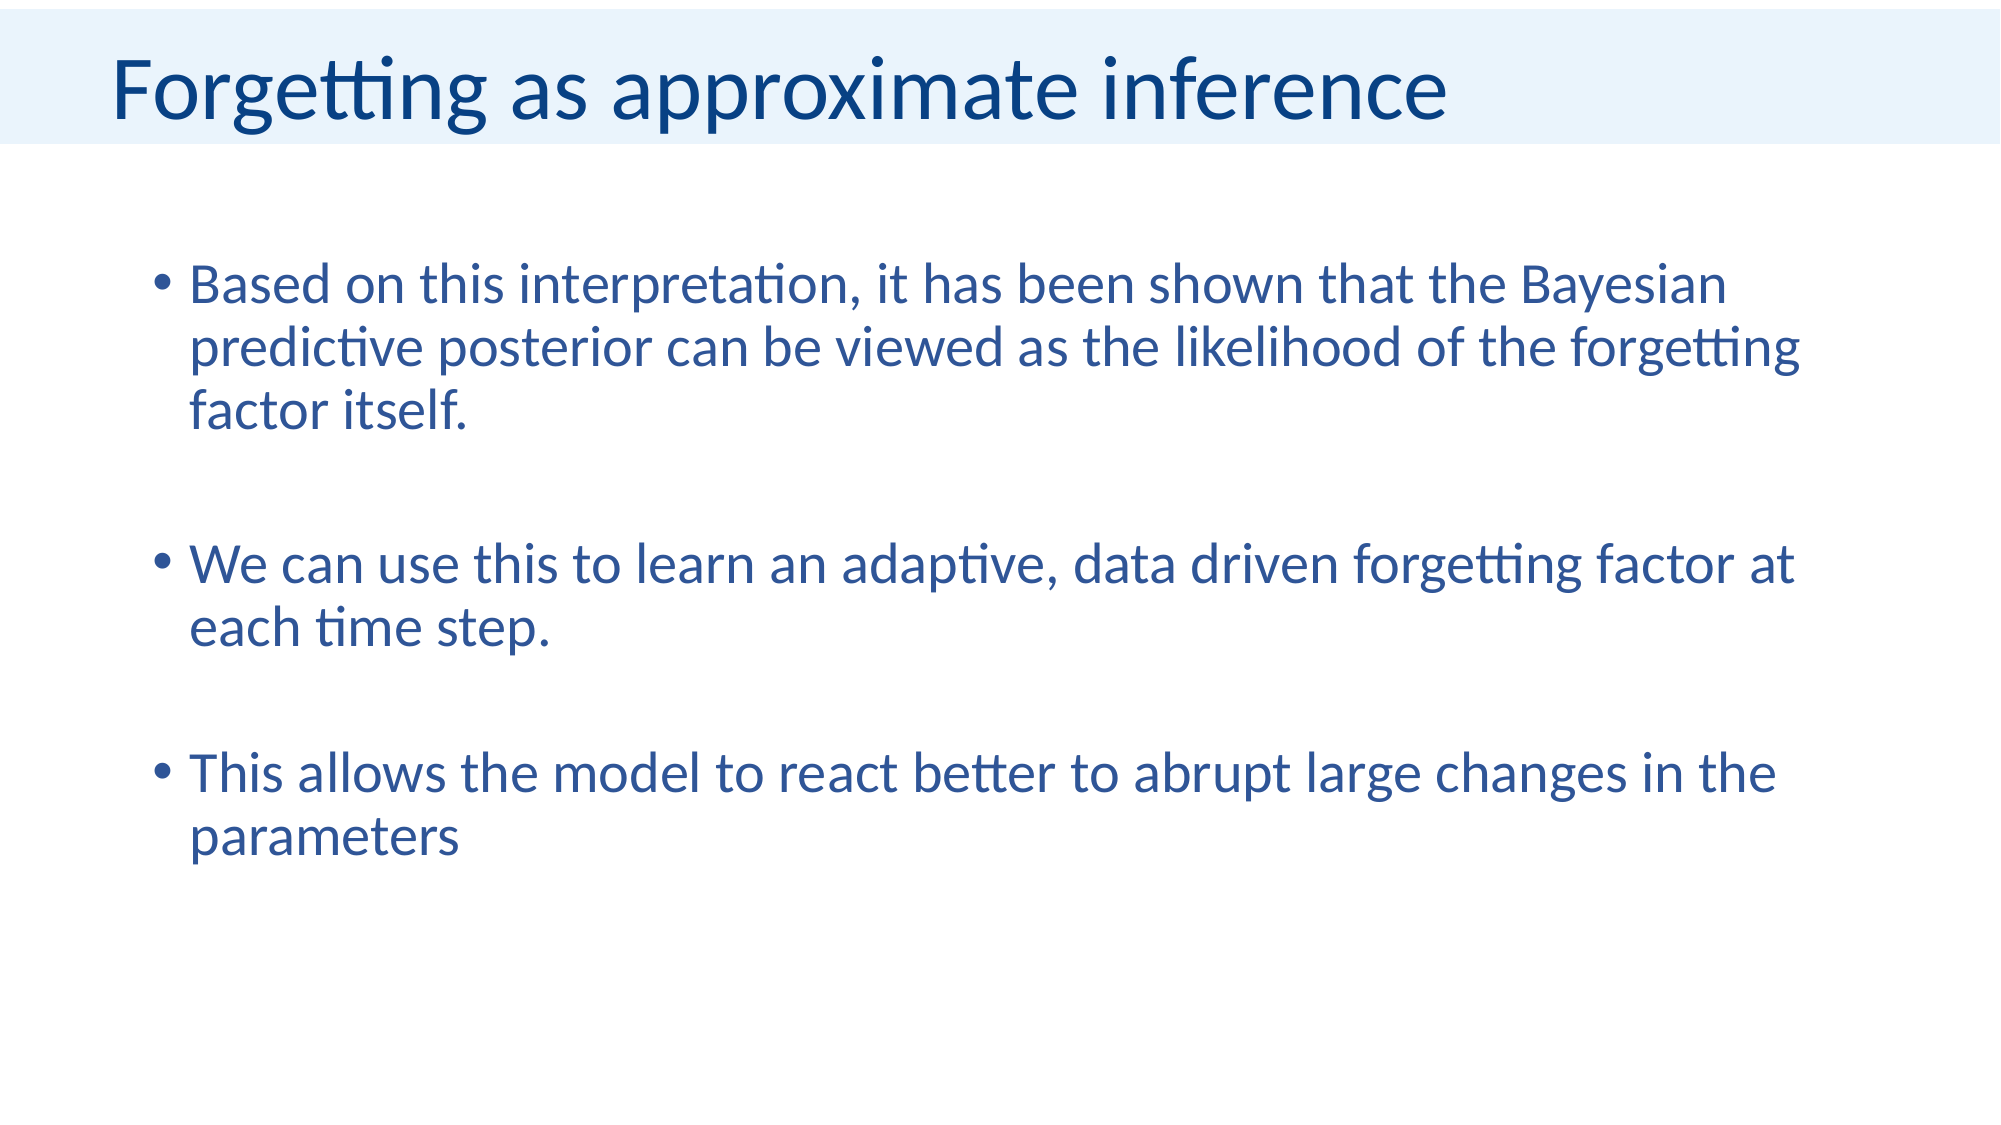

Forgetting as approximate inference

Based on this interpretation, it has been shown that the Bayesian predictive posterior can be viewed as the likelihood of the forgetting factor itself.
We can use this to learn an adaptive, data driven forgetting factor at each time step.
This allows the model to react better to abrupt large changes in the parameters